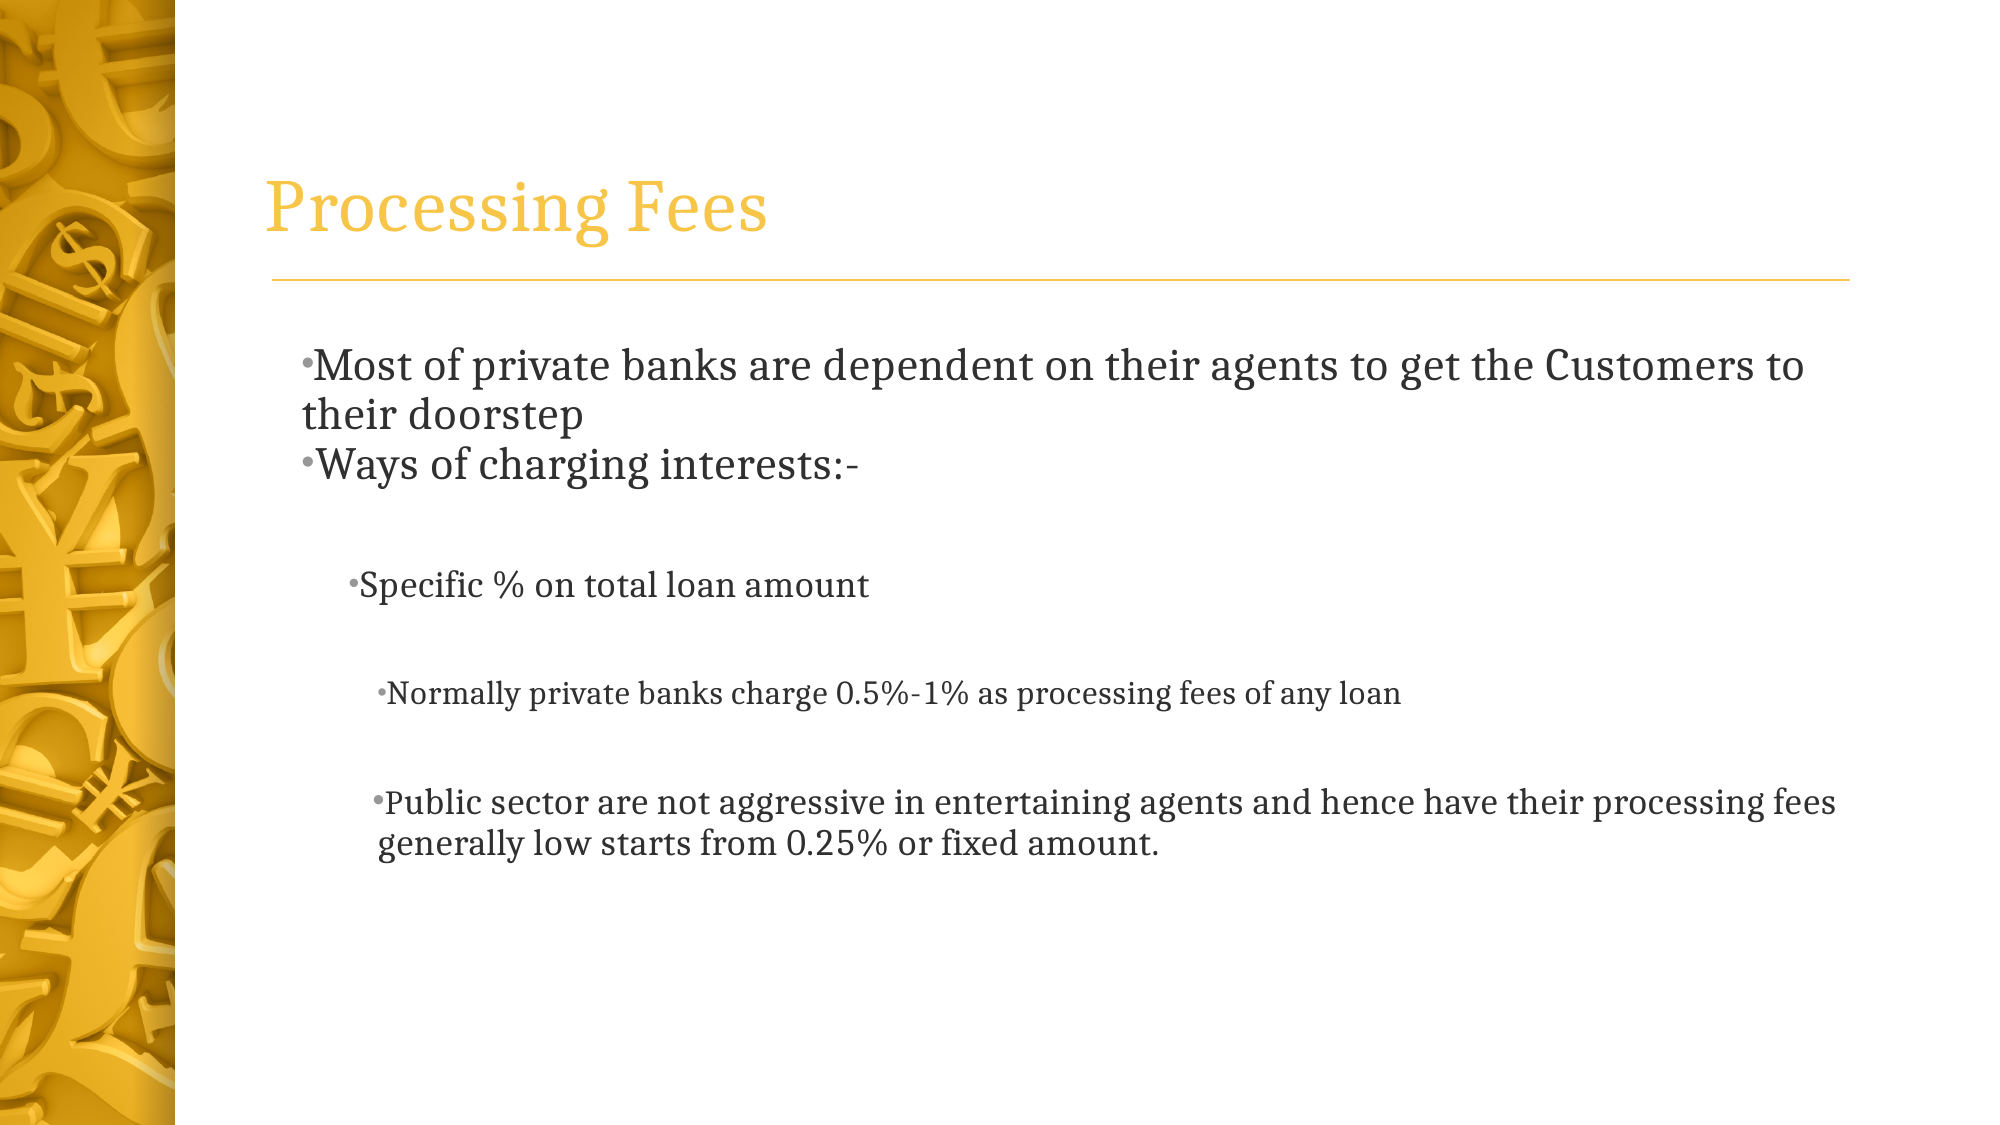

# Processing Fees
Most of private banks are dependent on their agents to get the Customers to their doorstep
Ways of charging interests:-

Specific % on total loan amount

Normally private banks charge 0.5%-1% as processing fees of any loan

Public sector are not aggressive in entertaining agents and hence have their processing fees generally low starts from 0.25% or fixed amount.